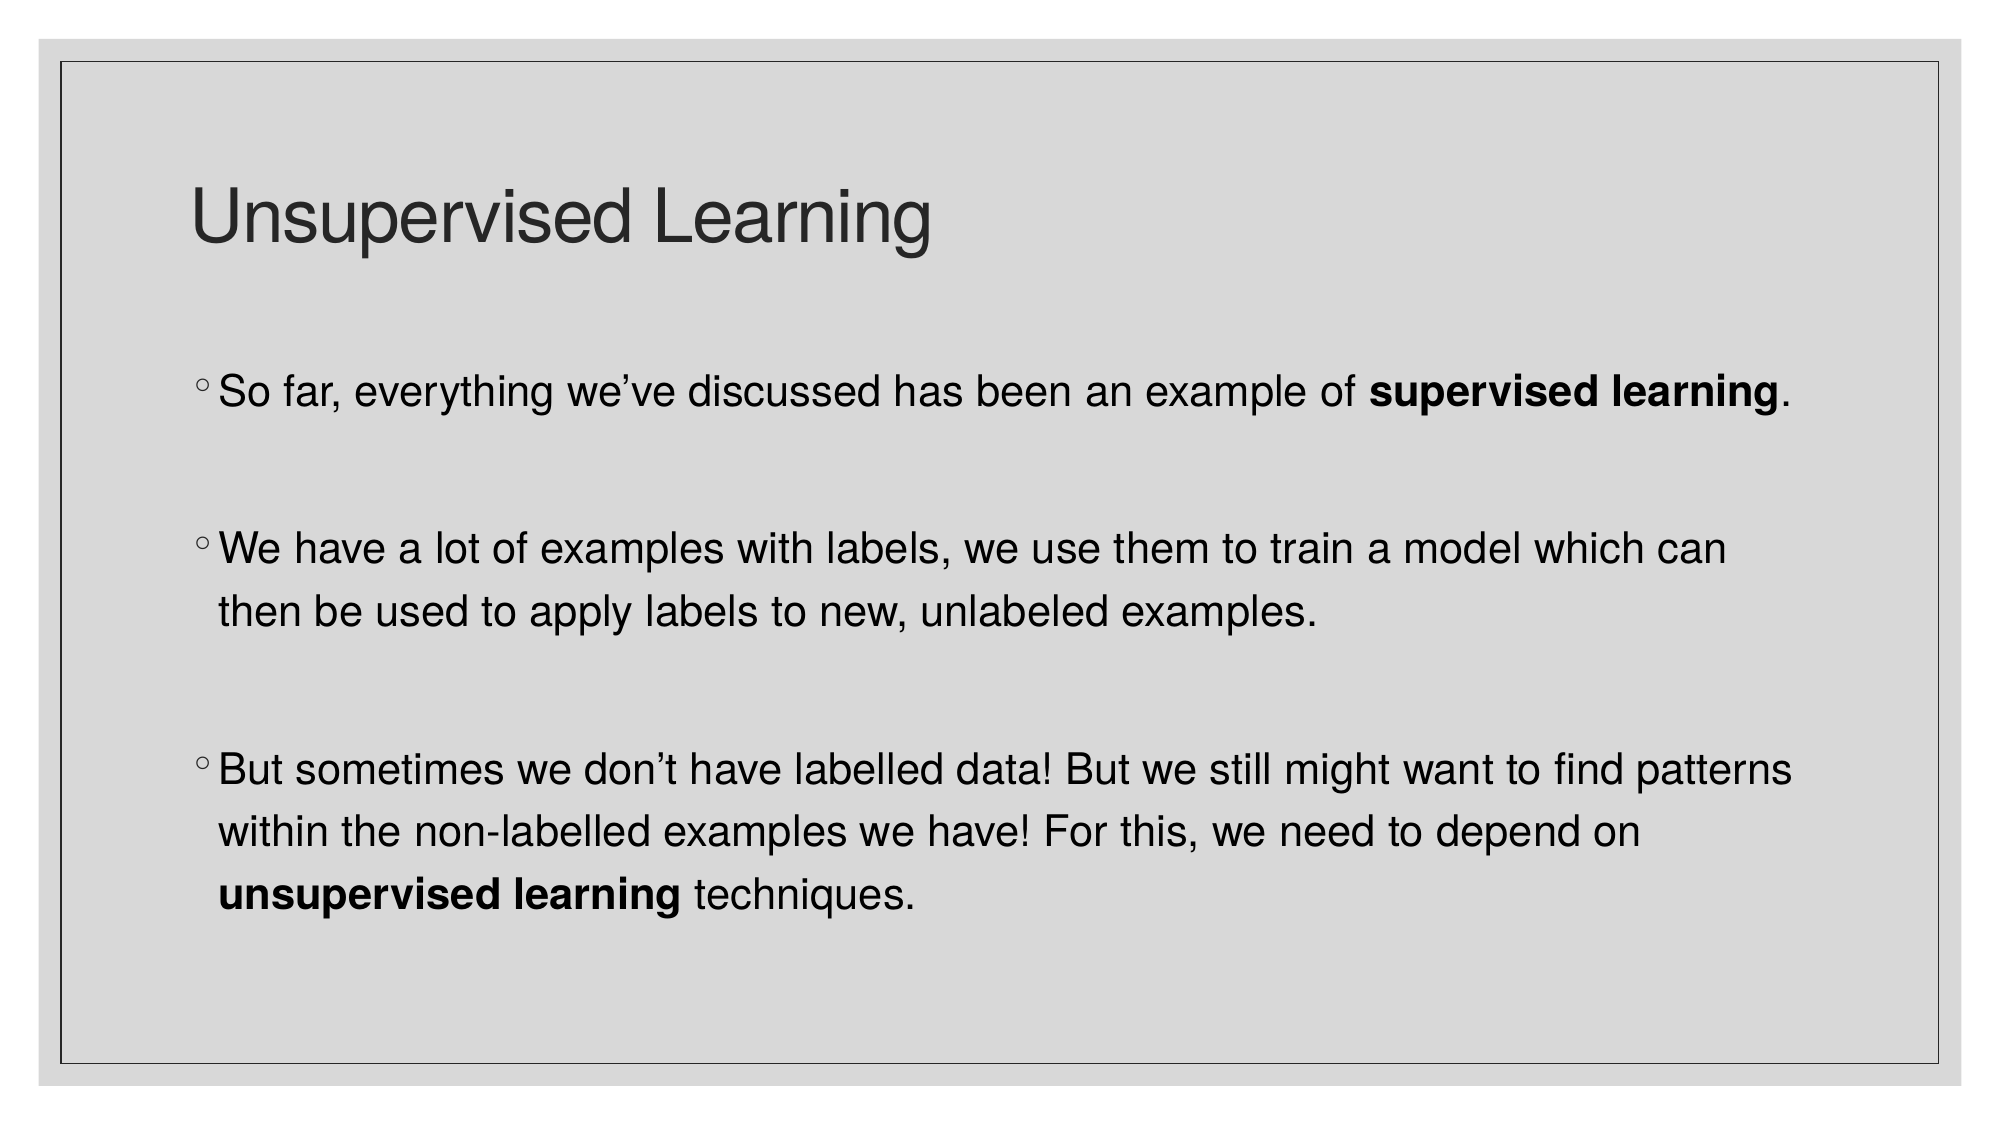

# Unsupervised Learning
So far, everything we’ve discussed has been an example of supervised learning.

We have a lot of examples with labels, we use them to train a model which can then be used to apply labels to new, unlabeled examples.

But sometimes we don’t have labelled data! But we still might want to find patterns within the non-labelled examples we have! For this, we need to depend on unsupervised learning techniques.